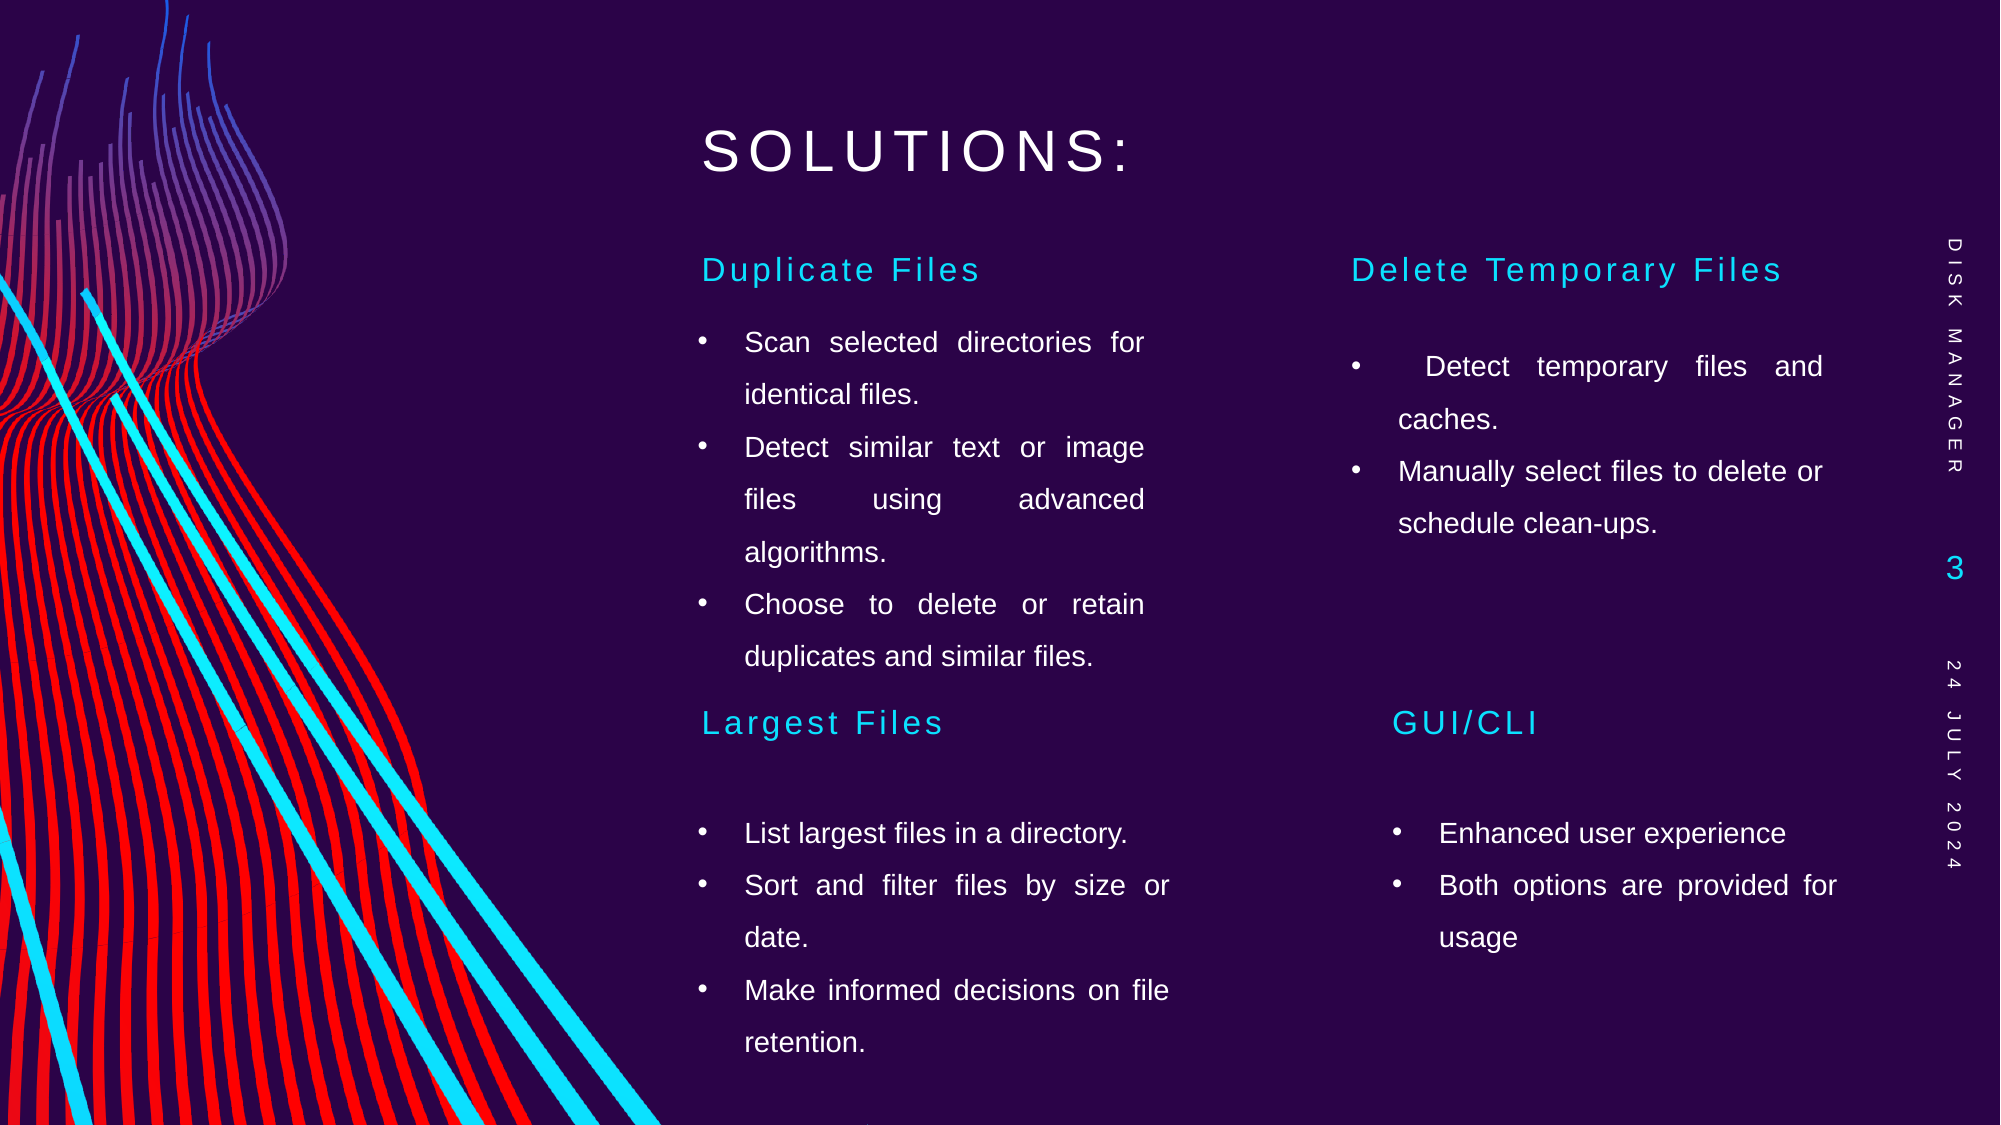

# Solutions:
Disk manager
Duplicate Files
Delete Temporary Files
Scan selected directories for identical files.
Detect similar text or image files using advanced algorithms.
Choose to delete or retain duplicates and similar files.

 Detect temporary files and caches.
Manually select files to delete or schedule clean-ups.
3
GUI/CLI
Largest Files
List largest files in a directory.
Sort and filter files by size or date.
Make informed decisions on file retention.
Enhanced user experience
Both options are provided for usage
24 JULY 2024